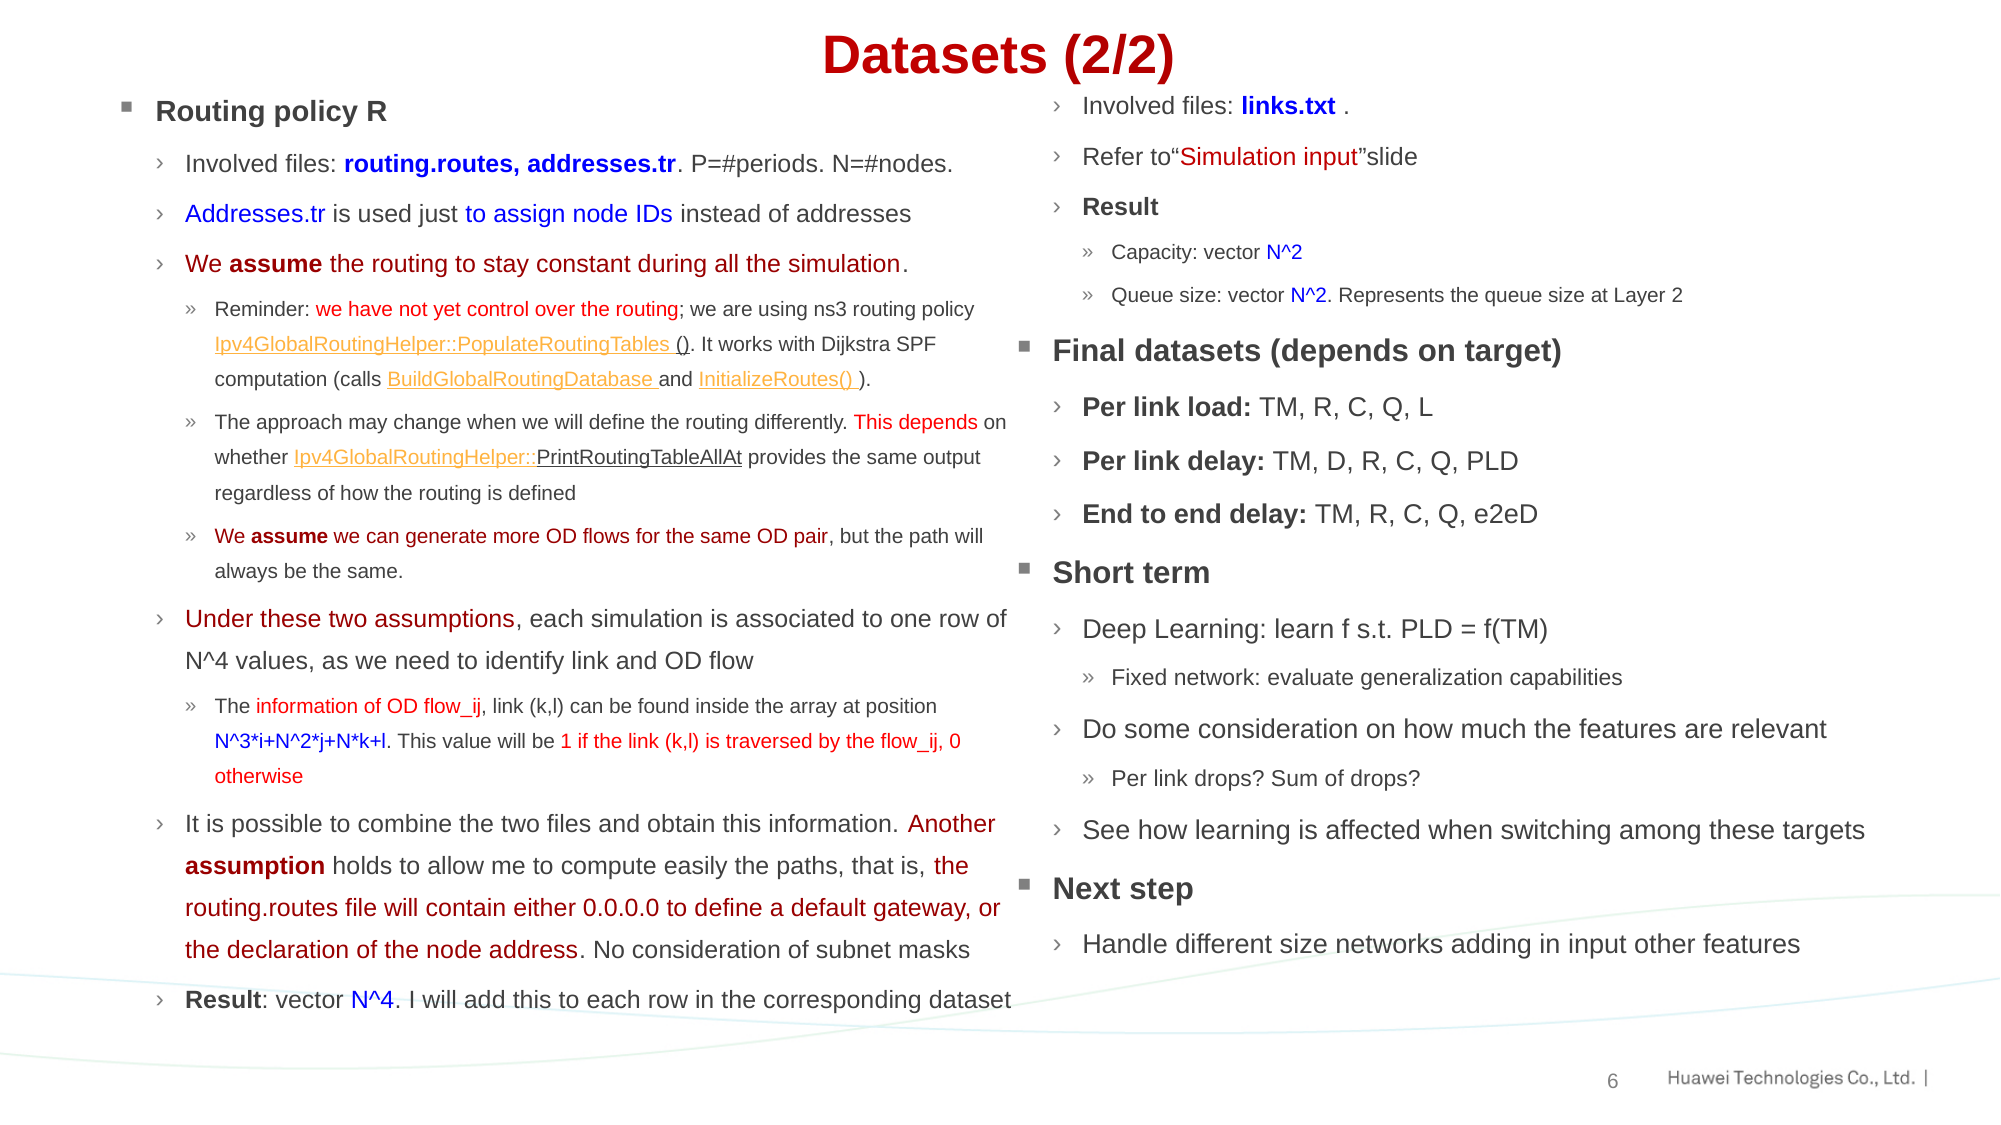

# Datasets (2/2)
Routing policy R
Involved files: routing.routes, addresses.tr. P=#periods. N=#nodes.
Addresses.tr is used just to assign node IDs instead of addresses
We assume the routing to stay constant during all the simulation.
Reminder: we have not yet control over the routing; we are using ns3 routing policy Ipv4GlobalRoutingHelper::PopulateRoutingTables (). It works with Dijkstra SPF computation (calls BuildGlobalRoutingDatabase and InitializeRoutes() ).
The approach may change when we will define the routing differently. This depends on whether Ipv4GlobalRoutingHelper::PrintRoutingTableAllAt provides the same output regardless of how the routing is defined
We assume we can generate more OD flows for the same OD pair, but the path will always be the same.
Under these two assumptions, each simulation is associated to one row of N^4 values, as we need to identify link and OD flow
The information of OD flow_ij, link (k,l) can be found inside the array at position N^3*i+N^2*j+N*k+l. This value will be 1 if the link (k,l) is traversed by the flow_ij, 0 otherwise
It is possible to combine the two files and obtain this information. Another assumption holds to allow me to compute easily the paths, that is, the routing.routes file will contain either 0.0.0.0 to define a default gateway, or the declaration of the node address. No consideration of subnet masks
Result: vector N^4. I will add this to each row in the corresponding dataset

Link properties: capacity C, propagation delay, queue size Q
Involved files: links.txt .
Refer to“Simulation input”slide
Result
Capacity: vector N^2
Queue size: vector N^2. Represents the queue size at Layer 2
Final datasets (depends on target)
Per link load: TM, R, C, Q, L
Per link delay: TM, D, R, C, Q, PLD
End to end delay: TM, R, C, Q, e2eD
Short term
Deep Learning: learn f s.t. PLD = f(TM)
Fixed network: evaluate generalization capabilities
Do some consideration on how much the features are relevant
Per link drops? Sum of drops?
See how learning is affected when switching among these targets
Next step
Handle different size networks adding in input other features